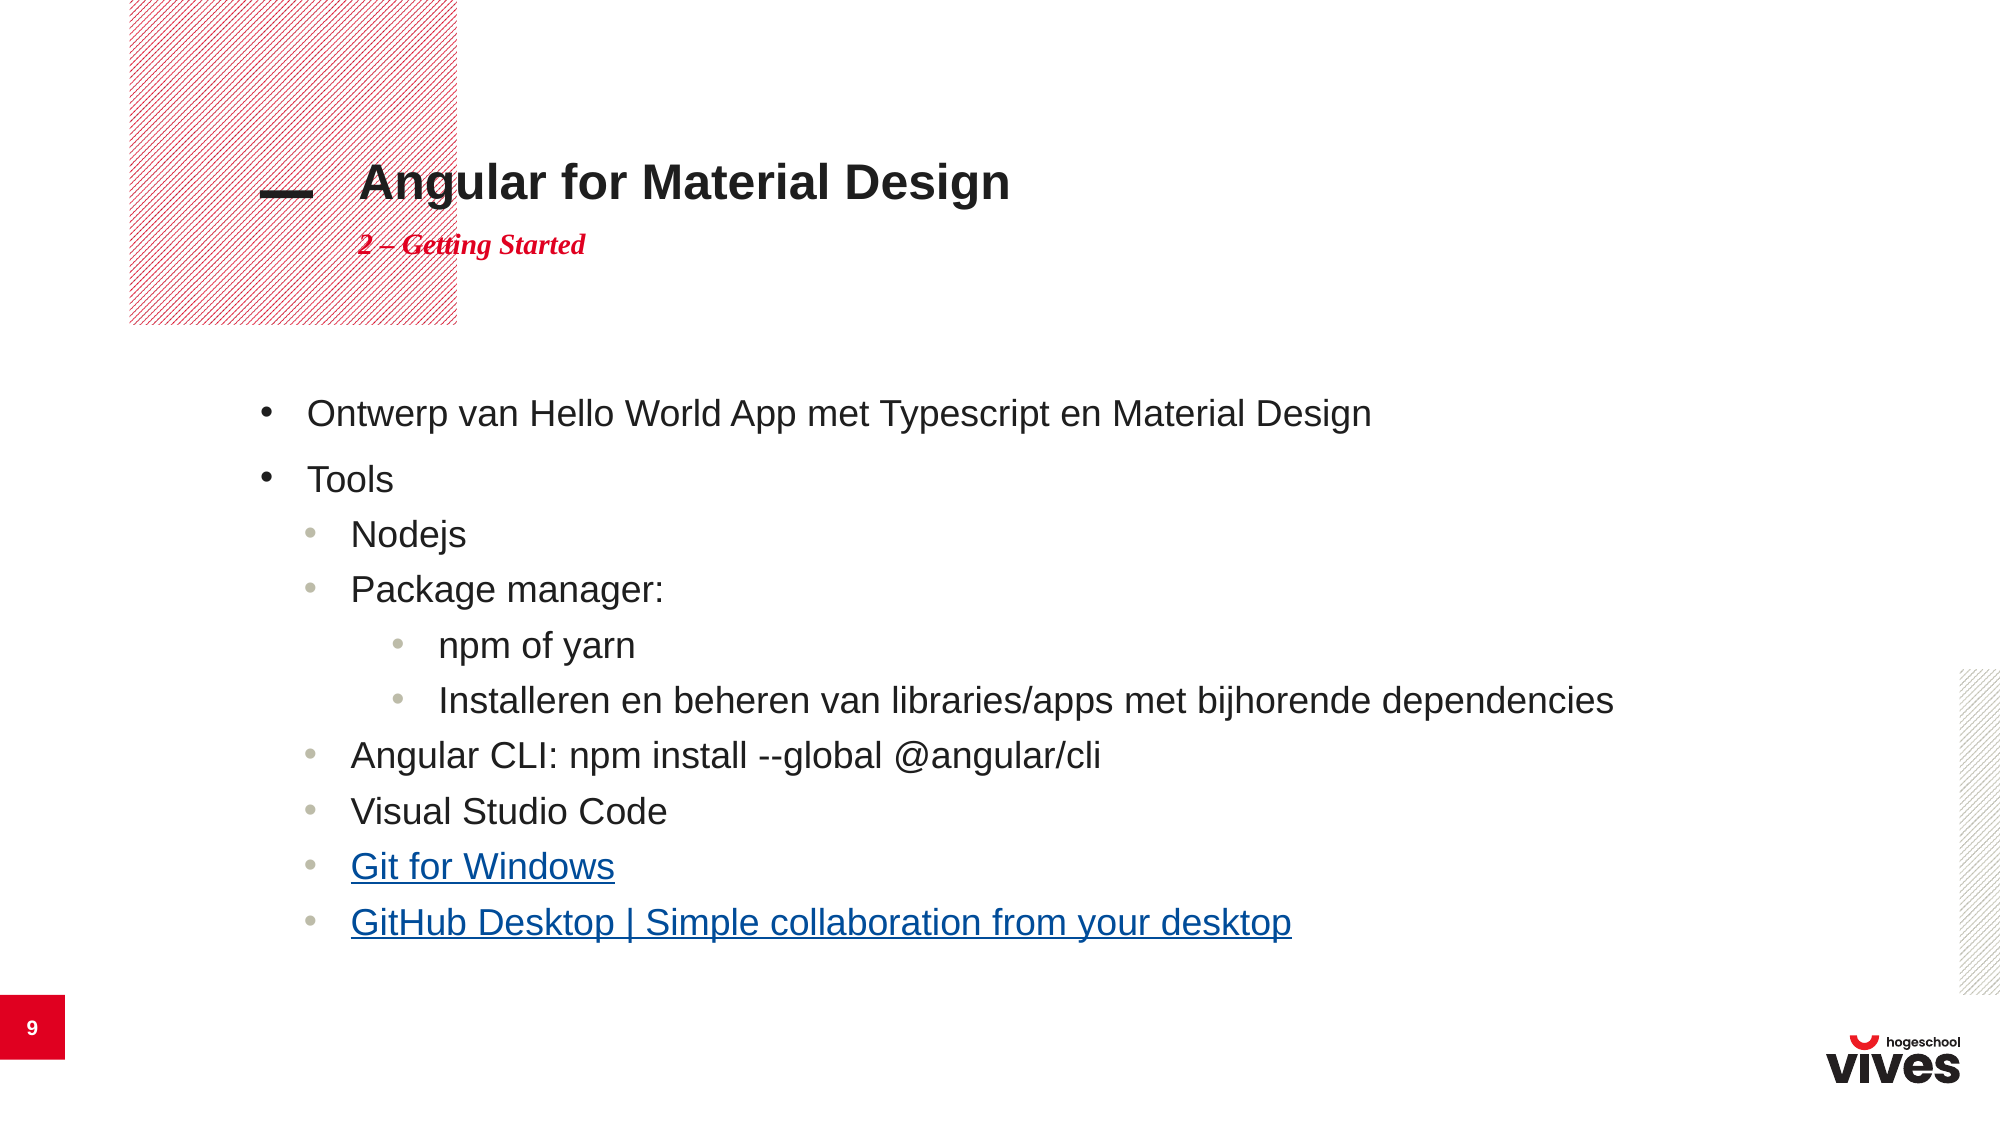

# Angular for Material Design
2 – Getting Started
Ontwerp van Hello World App met Typescript en Material Design
Tools
Nodejs
Package manager:
npm of yarn
Installeren en beheren van libraries/apps met bijhorende dependencies
Angular CLI: npm install --global @angular/cli
Visual Studio Code
Git for Windows
GitHub Desktop | Simple collaboration from your desktop